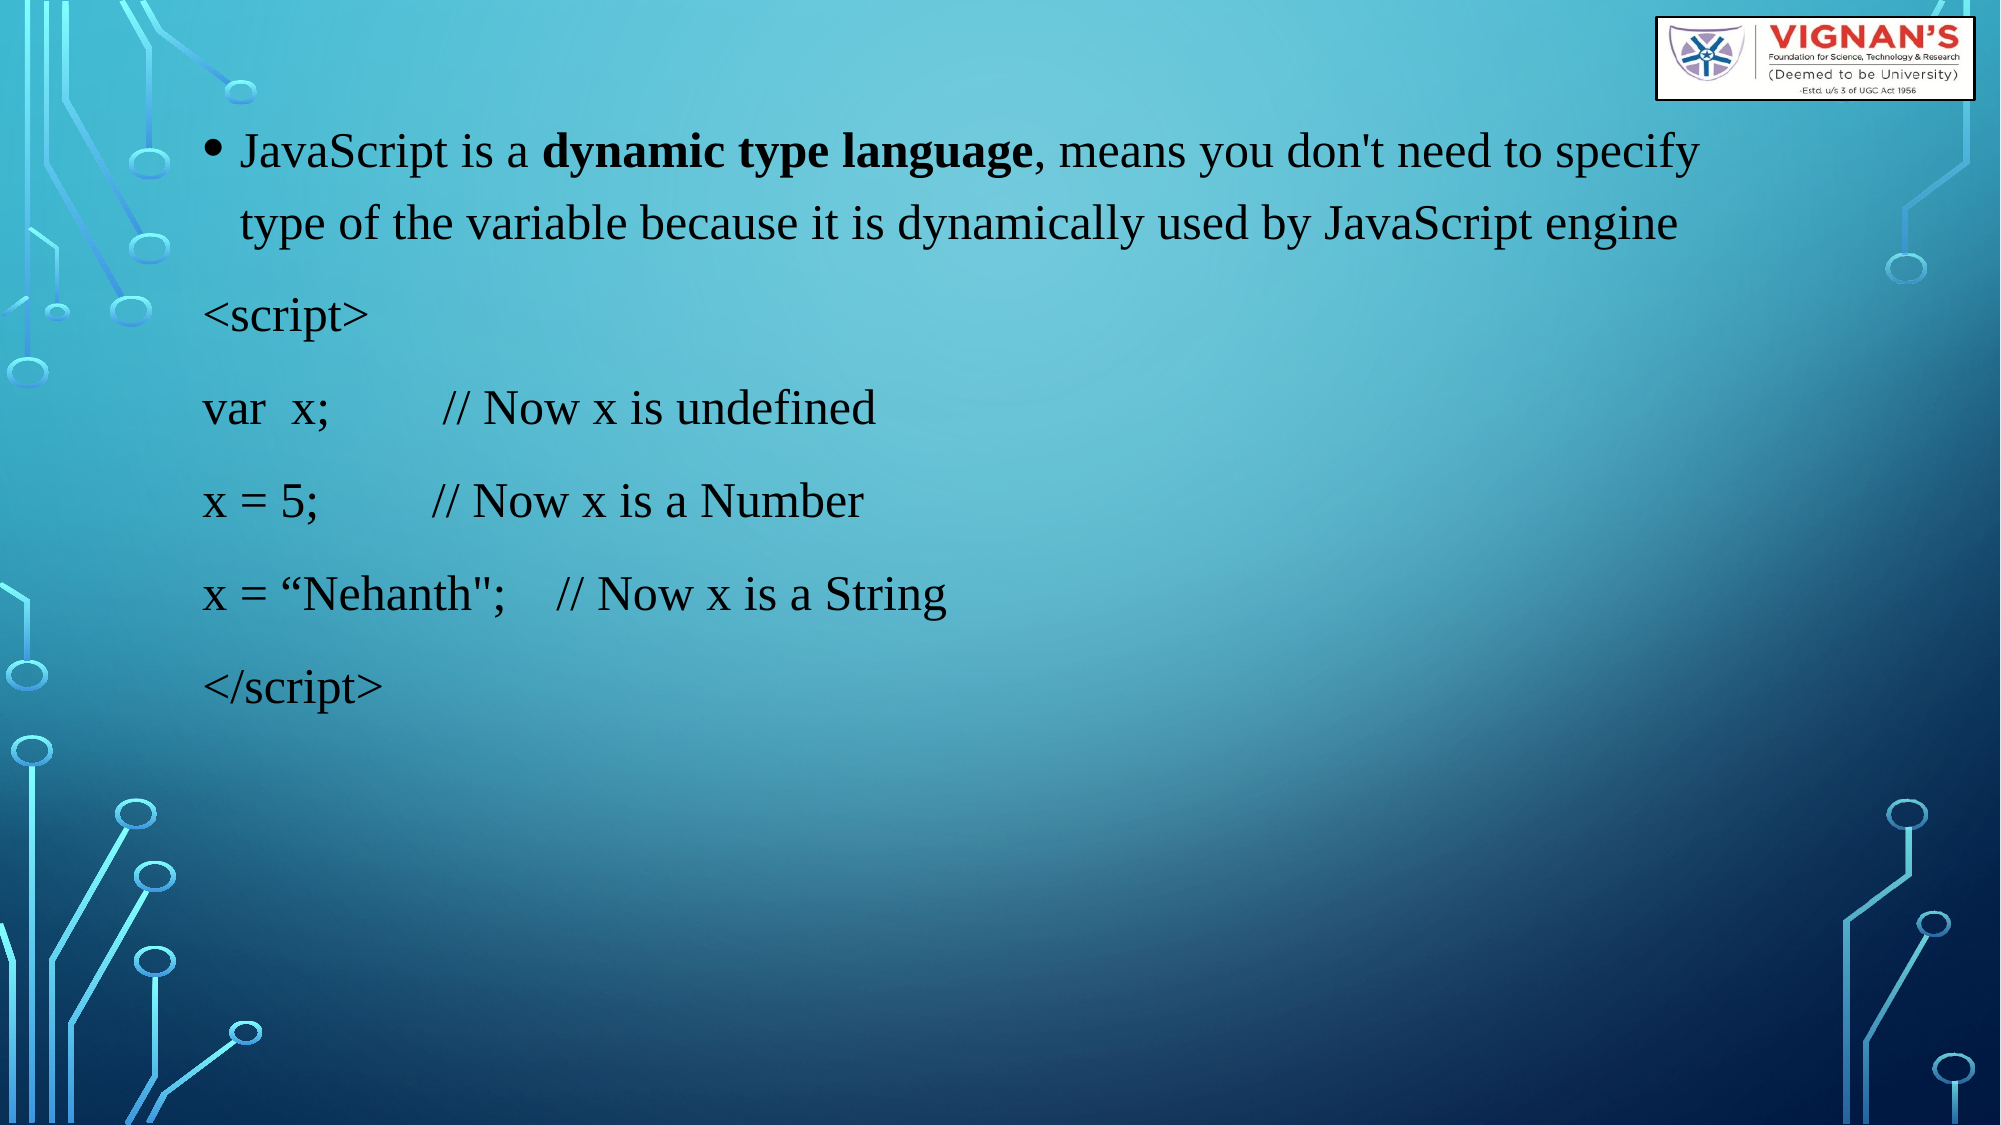

JavaScript is a dynamic type language, means you don't need to specify type of the variable because it is dynamically used by JavaScript engine
<script>
var  x;         // Now x is undefined
x = 5;         // Now x is a Number
x = “Nehanth";    // Now x is a String
</script>
#